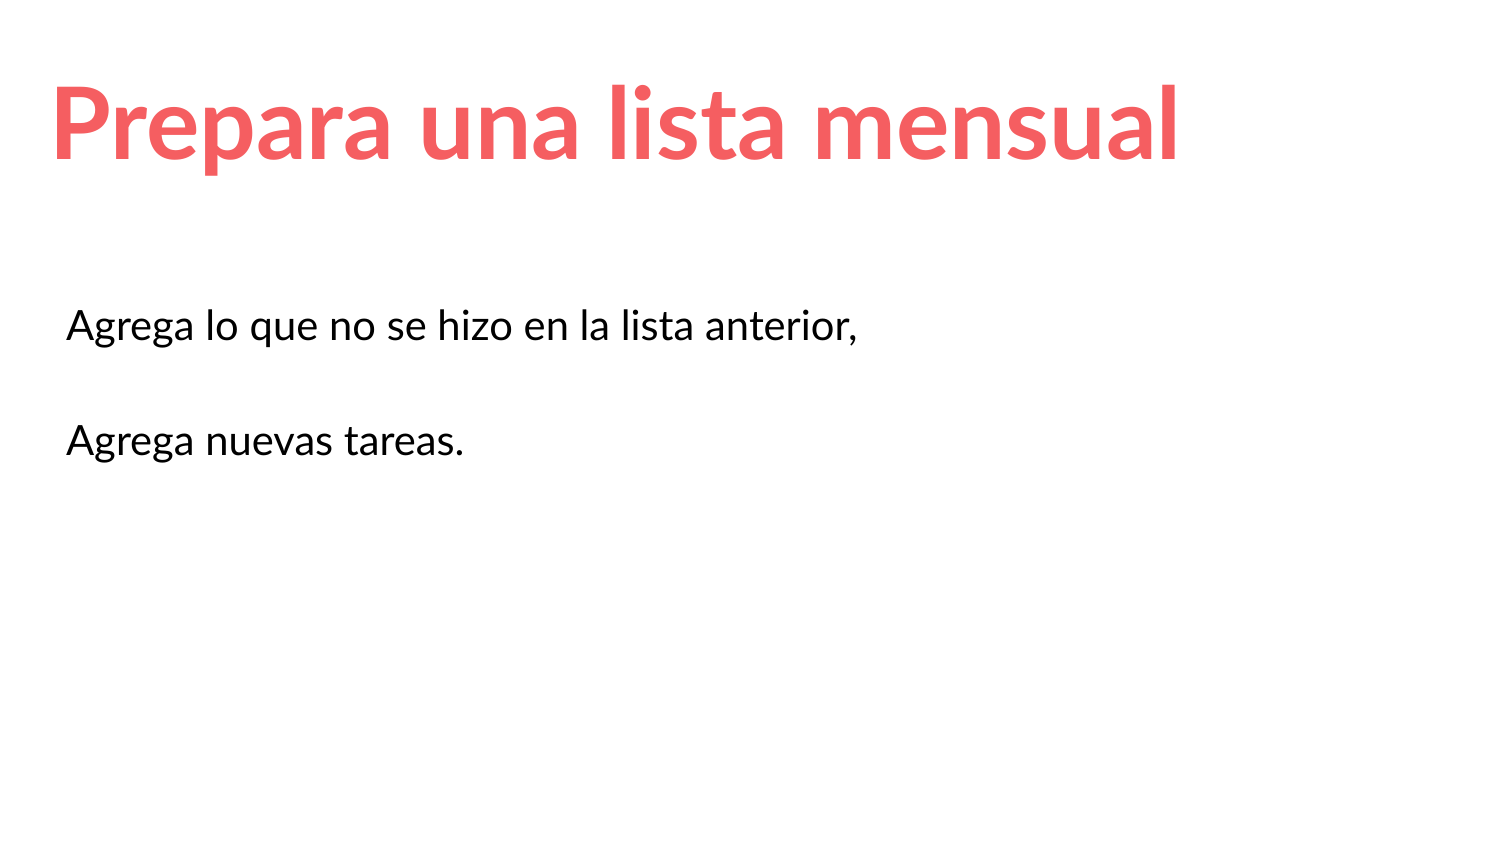

Prepara una lista mensual
Agrega lo que no se hizo en la lista anterior,
Agrega nuevas tareas.